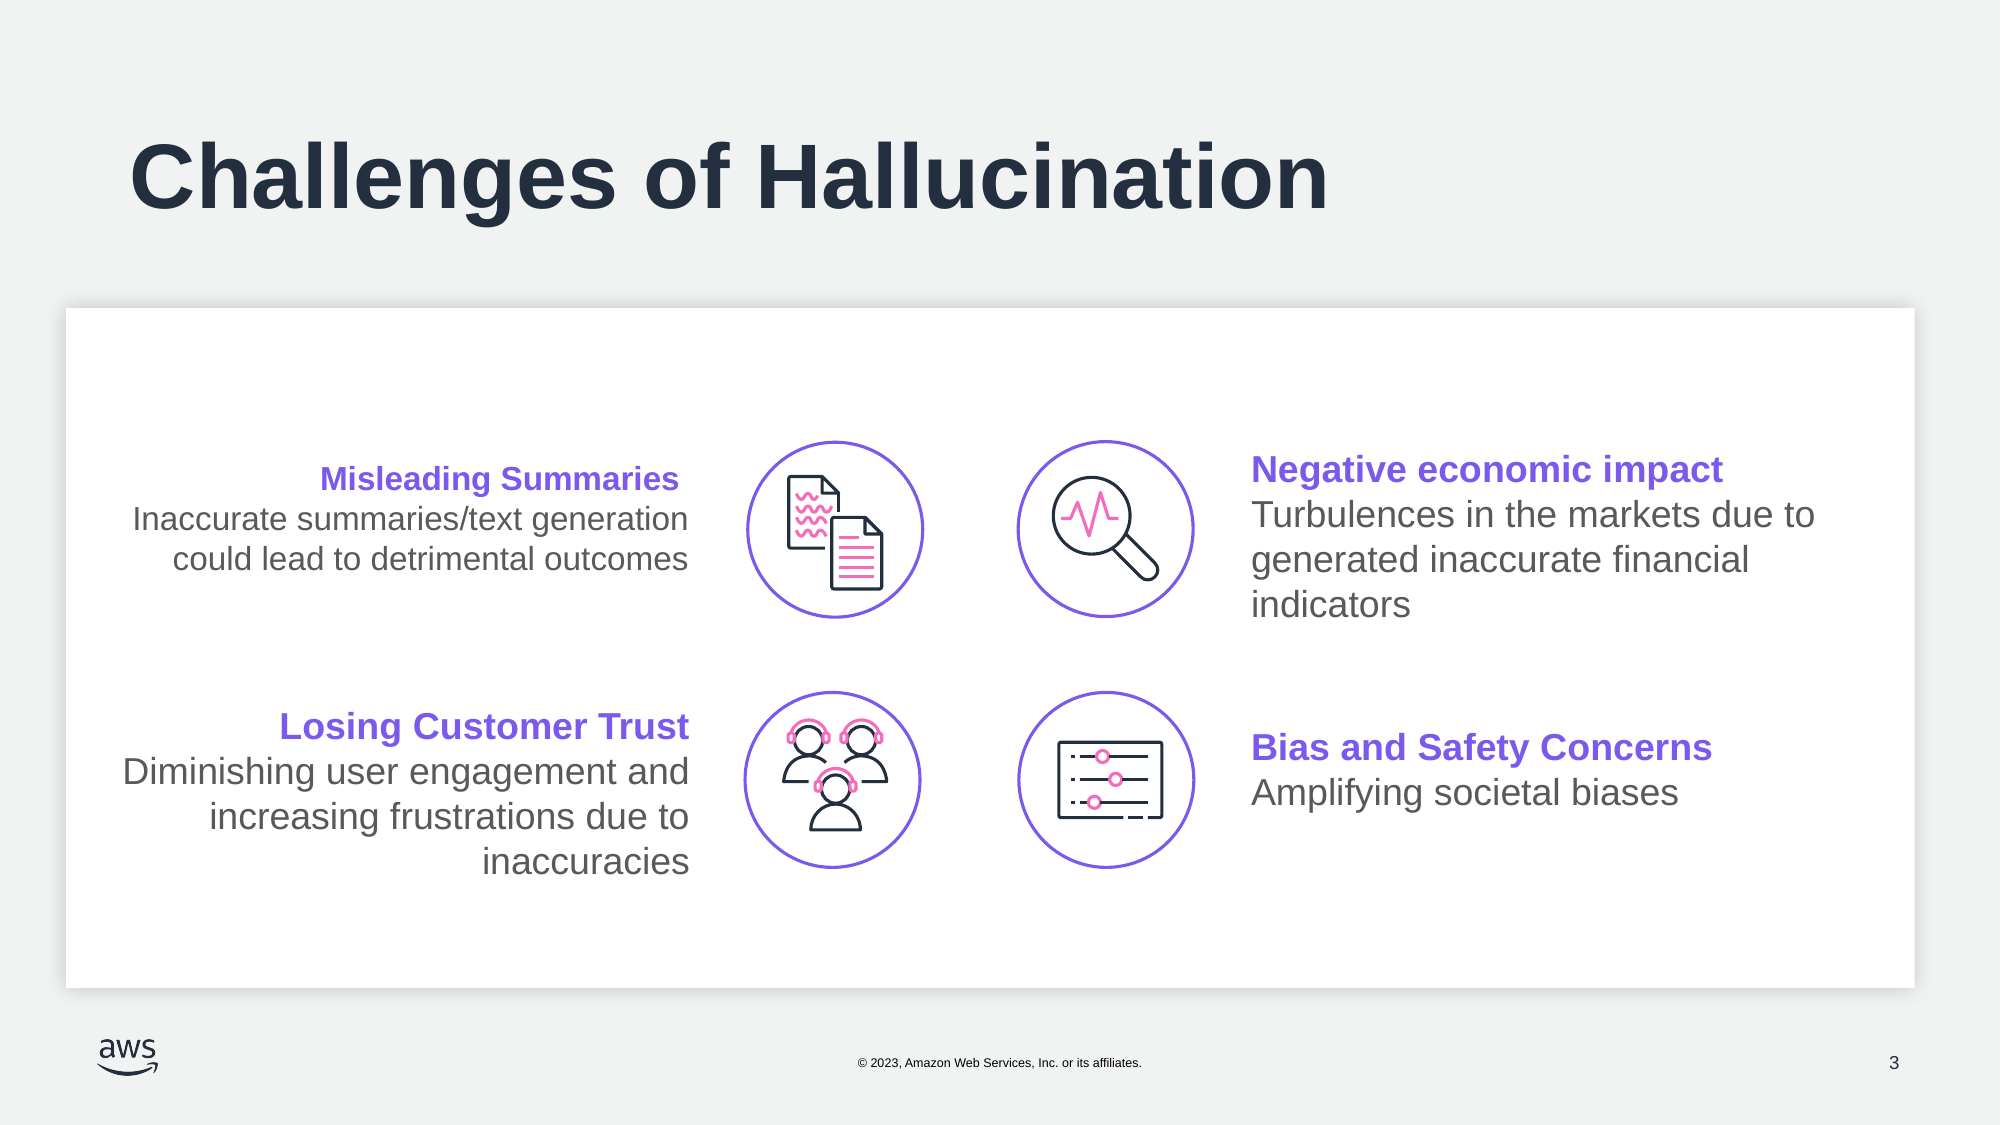

# Challenges of Hallucination

Negative economic impact Turbulences in the markets due to generated inaccurate financial indicators

Misleading Summaries
 Inaccurate summaries/text generation could lead to detrimental outcomes

Losing Customer Trust Diminishing user engagement and increasing frustrations due to inaccuracies

Bias and Safety Concerns Amplifying societal biases
3